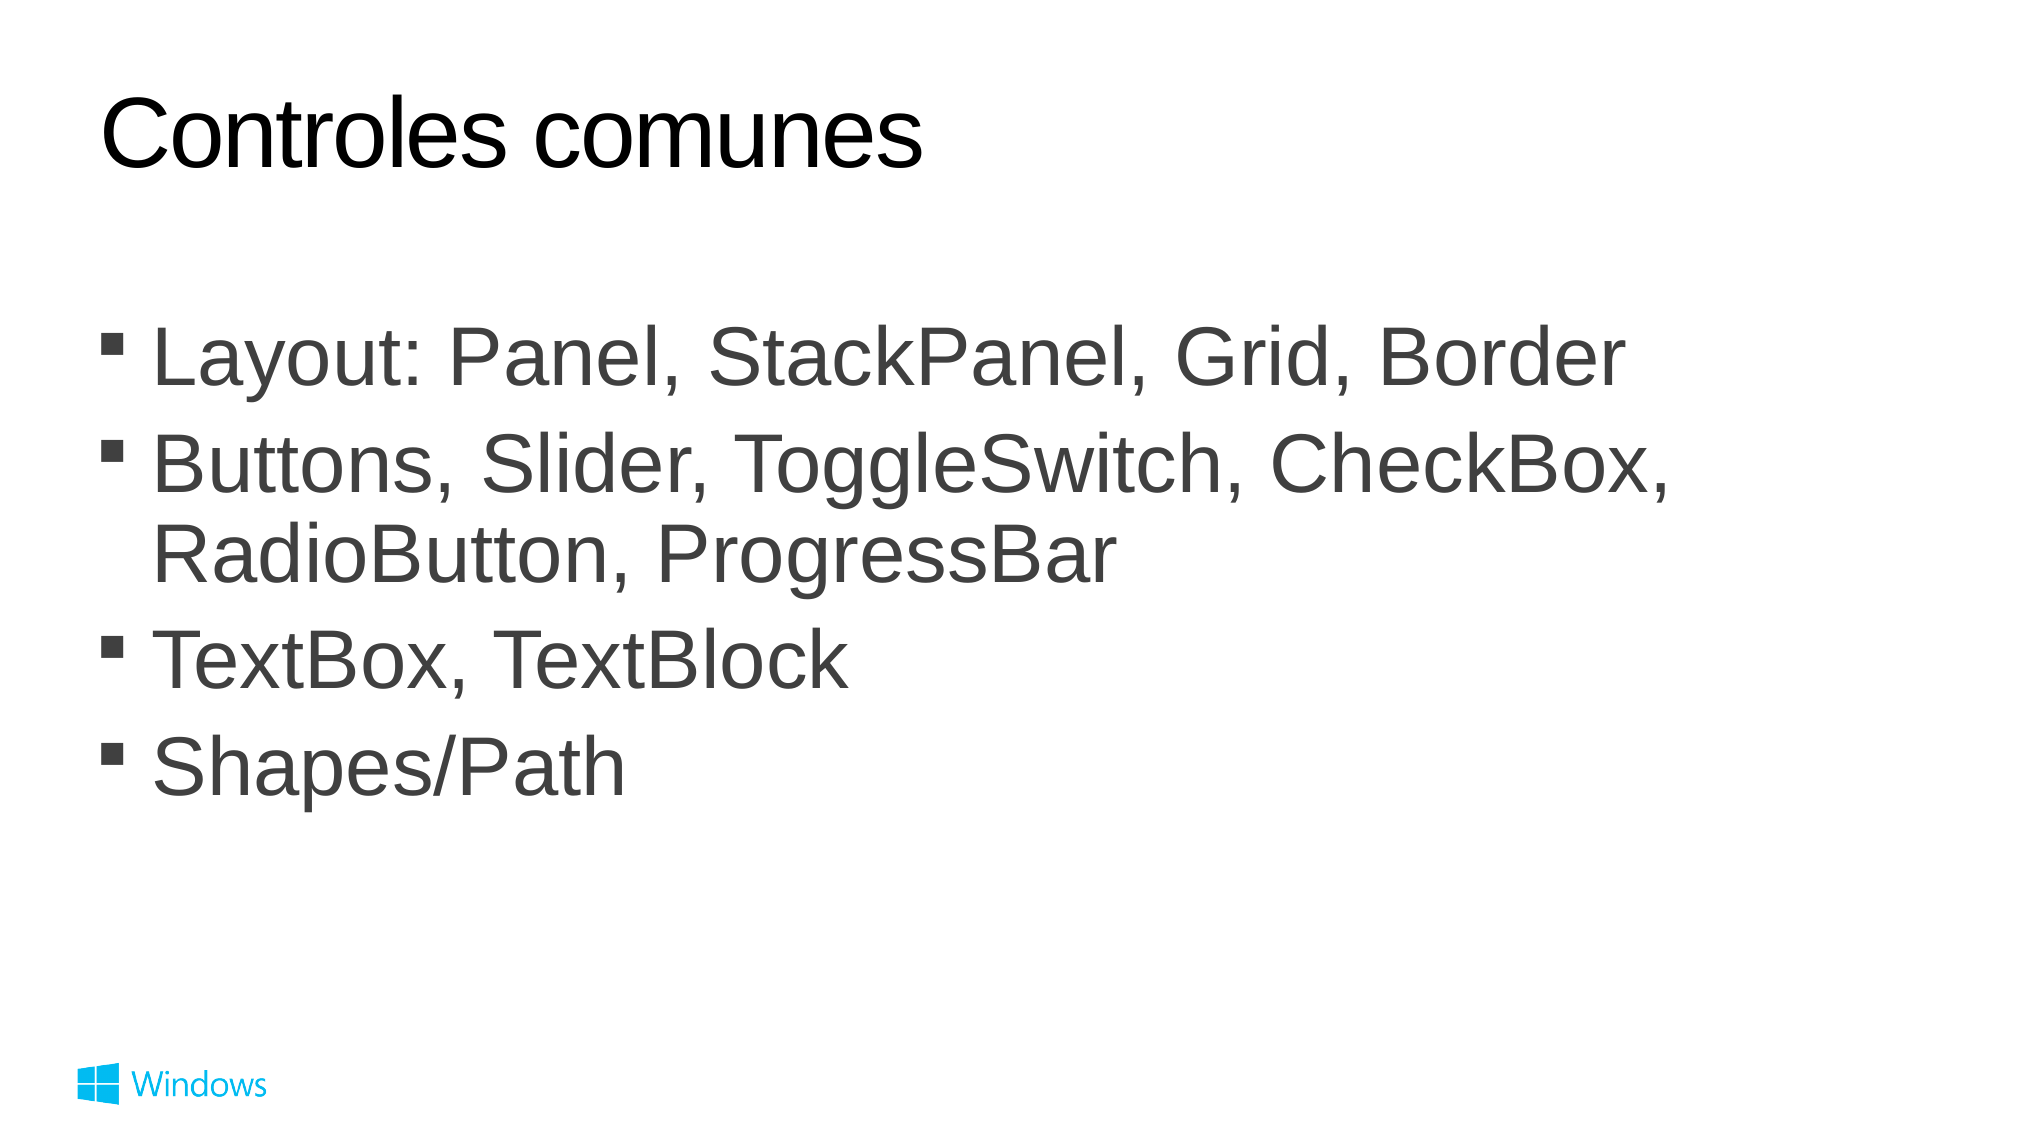

# Controles comunes
Layout: Panel, StackPanel, Grid, Border
Buttons, Slider, ToggleSwitch, CheckBox, RadioButton, ProgressBar
TextBox, TextBlock
Shapes/Path